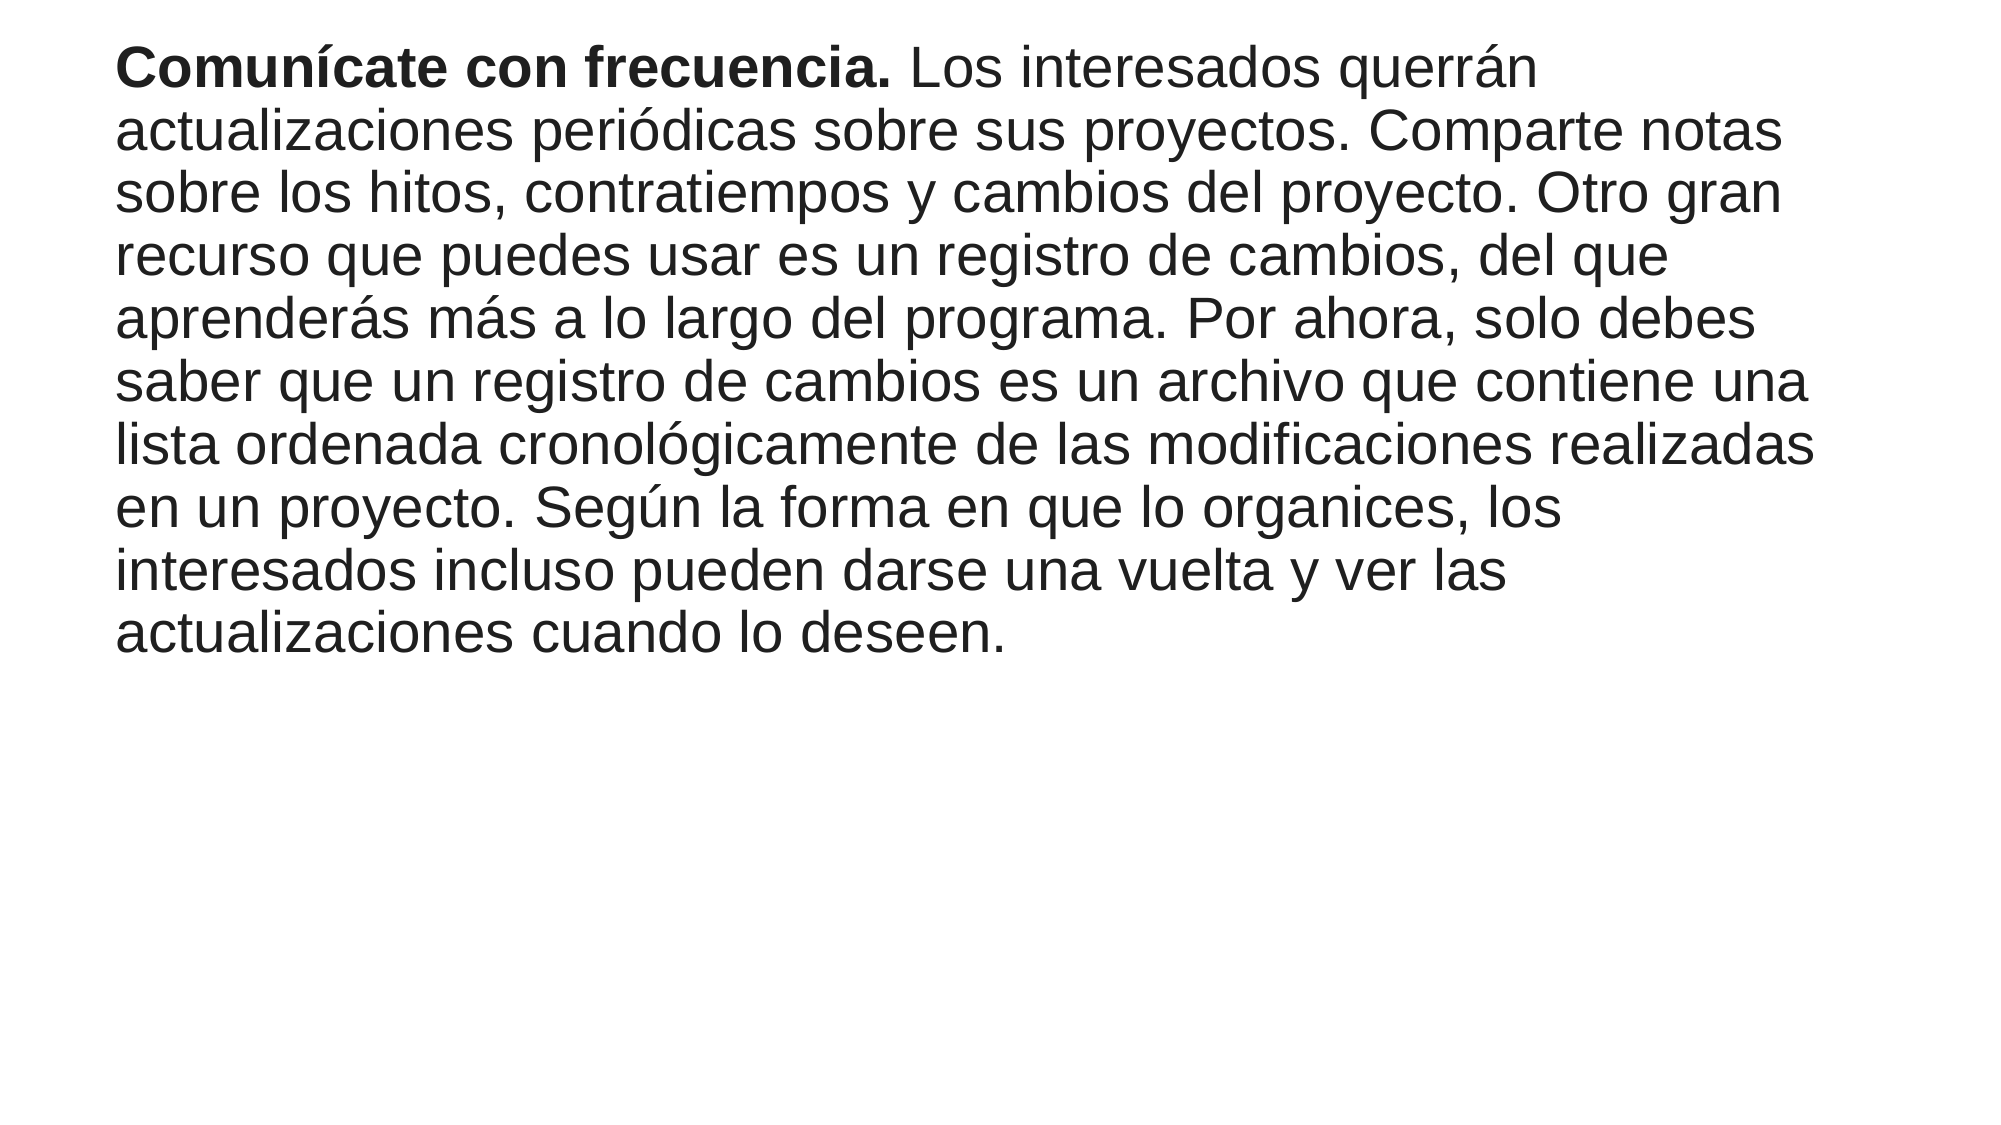

Comunícate con frecuencia. Los interesados querrán actualizaciones periódicas sobre sus proyectos. Comparte notas sobre los hitos, contratiempos y cambios del proyecto. Otro gran recurso que puedes usar es un registro de cambios, del que aprenderás más a lo largo del programa. Por ahora, solo debes saber que un registro de cambios es un archivo que contiene una lista ordenada cronológicamente de las modificaciones realizadas en un proyecto. Según la forma en que lo organices, los interesados incluso pueden darse una vuelta y ver las actualizaciones cuando lo deseen.